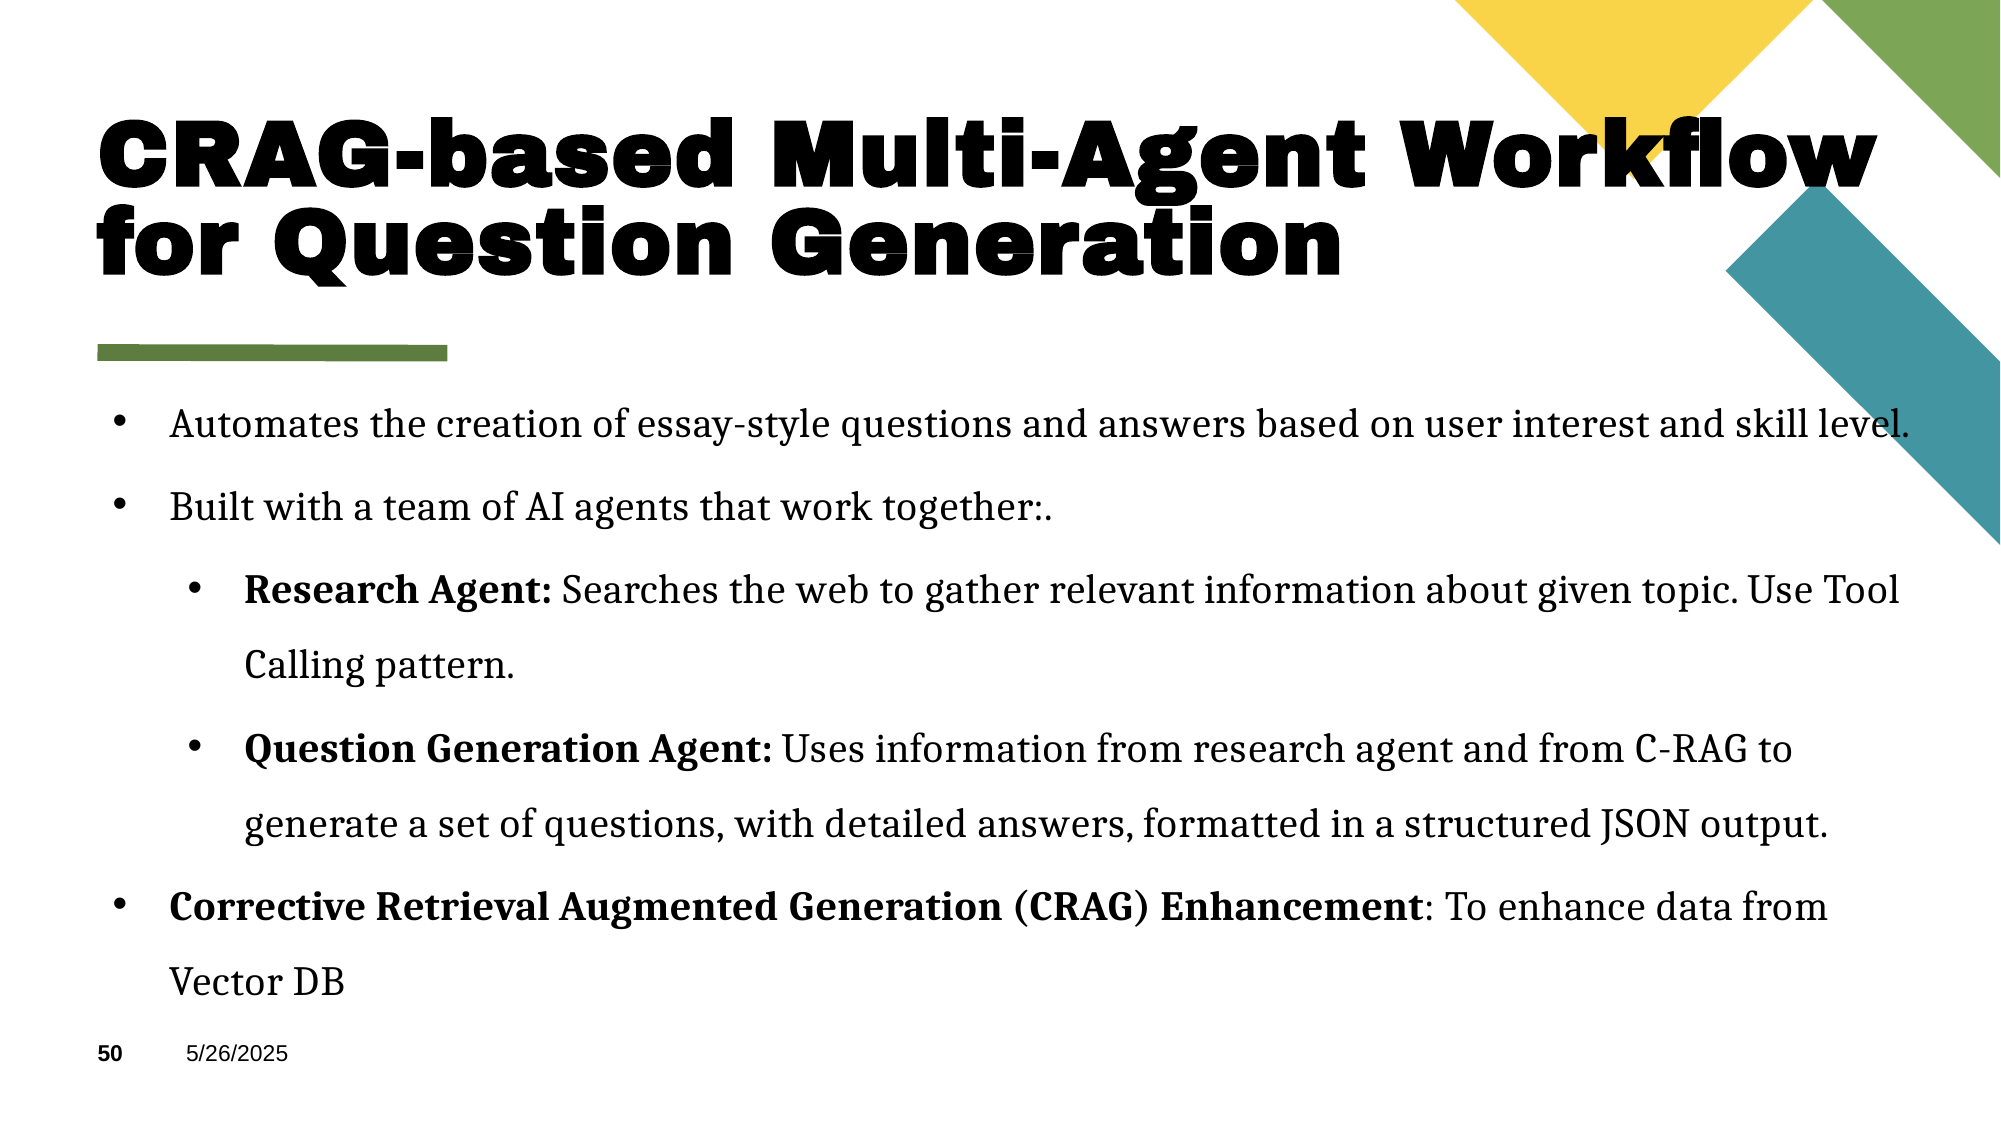

# CRAG-based Multi-Agent Workflow for Question Generation
Automates the creation of essay-style questions and answers based on user interest and skill level.
Built with a team of AI agents that work together:.
Research Agent: Searches the web to gather relevant information about given topic. Use Tool Calling pattern.
Question Generation Agent: Uses information from research agent and from C-RAG to generate a set of questions, with detailed answers, formatted in a structured JSON output.
Corrective Retrieval Augmented Generation (CRAG) Enhancement: To enhance data from Vector DB
50
5/26/2025